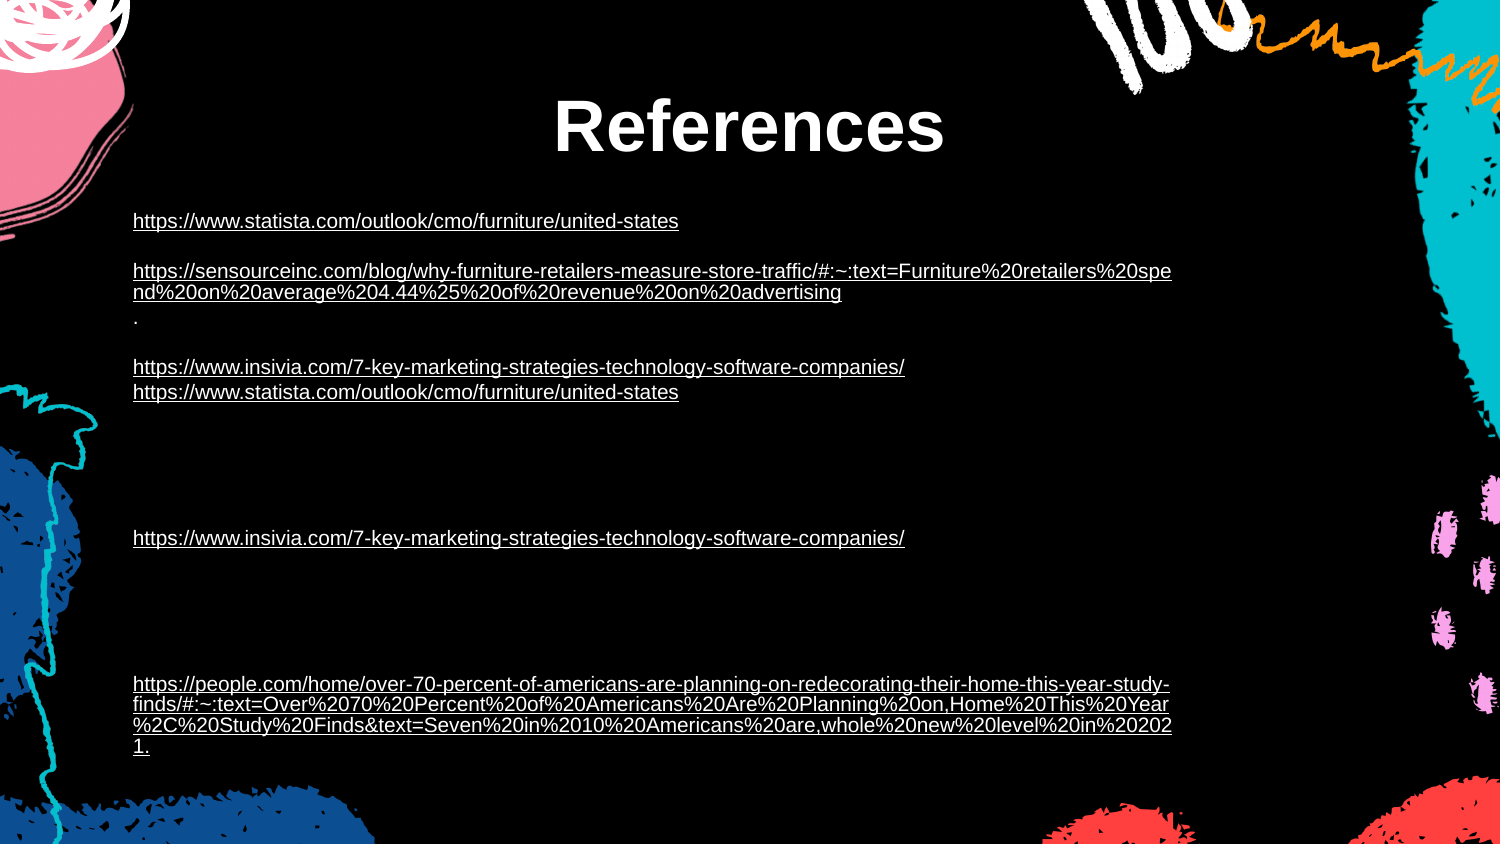

References
https://www.statista.com/outlook/cmo/furniture/united-states

https://sensourceinc.com/blog/why-furniture-retailers-measure-store-traffic/#:~:text=Furniture%20retailers%20spend%20on%20average%204.44%25%20of%20revenue%20on%20advertising.

https://www.insivia.com/7-key-marketing-strategies-technology-software-companies/
https://www.statista.com/outlook/cmo/furniture/united-states

https://sensourceinc.com/blog/why-furniture-retailers-measure-store-traffic/#:~:text=Furniture%20retailers%20spend%20on%20average%204.44%25%20of%20revenue%20on%20advertising.

https://www.insivia.com/7-key-marketing-strategies-technology-software-companies/

https://www.ibisworld.com/industry-statistics/employment/interior-designers-united-states/#:~:text=How%20many%20people%20are%20employed,the%20US%20as%20of%202023.

https://people.com/home/over-70-percent-of-americans-are-planning-on-redecorating-their-home-this-year-study-finds/#:~:text=Over%2070%20Percent%20of%20Americans%20Are%20Planning%20on,Home%20This%20Year%2C%20Study%20Finds&text=Seven%20in%2010%20Americans%20are,whole%20new%20level%20in%202021.